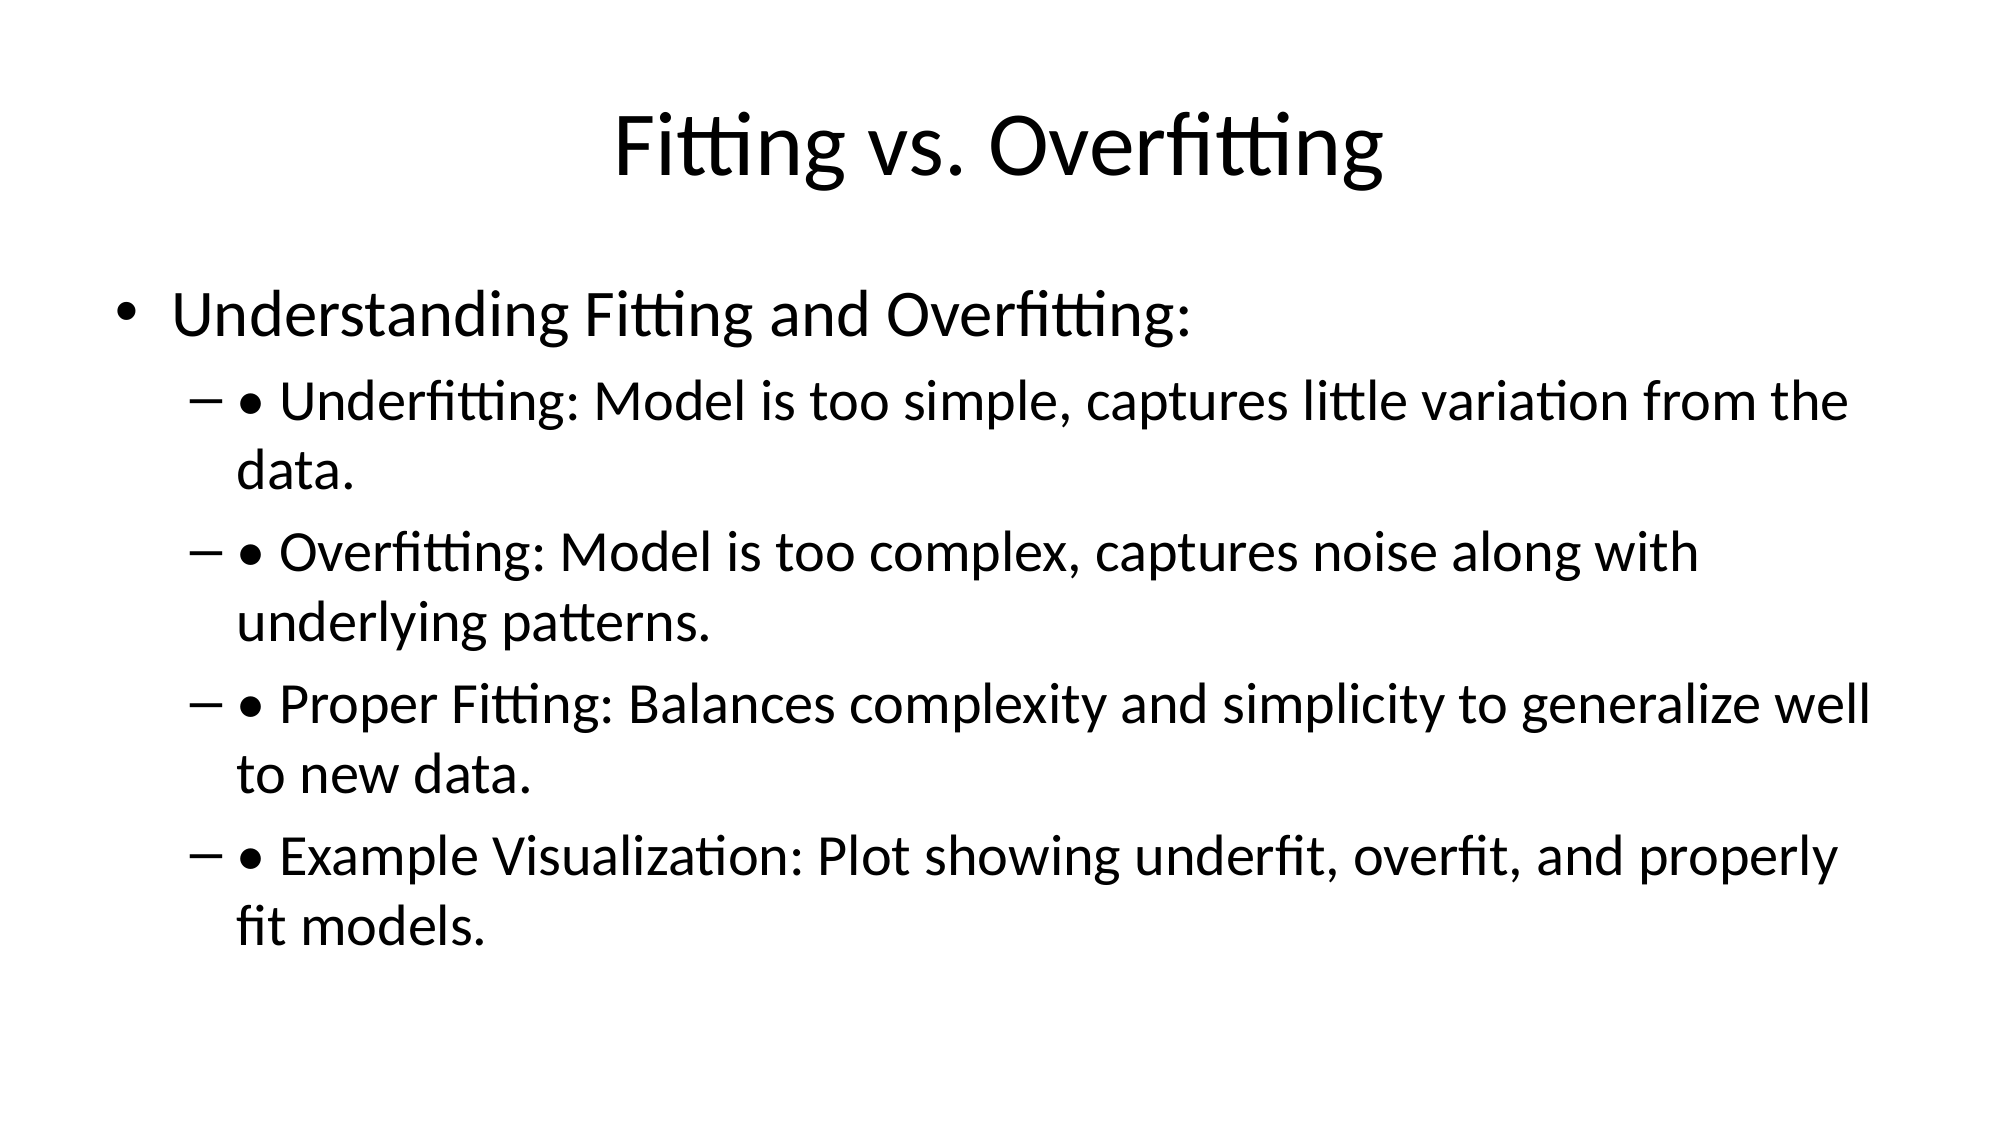

# Fitting vs. Overfitting
Understanding Fitting and Overfitting:
• Underfitting: Model is too simple, captures little variation from the data.
• Overfitting: Model is too complex, captures noise along with underlying patterns.
• Proper Fitting: Balances complexity and simplicity to generalize well to new data.
• Example Visualization: Plot showing underfit, overfit, and properly fit models.